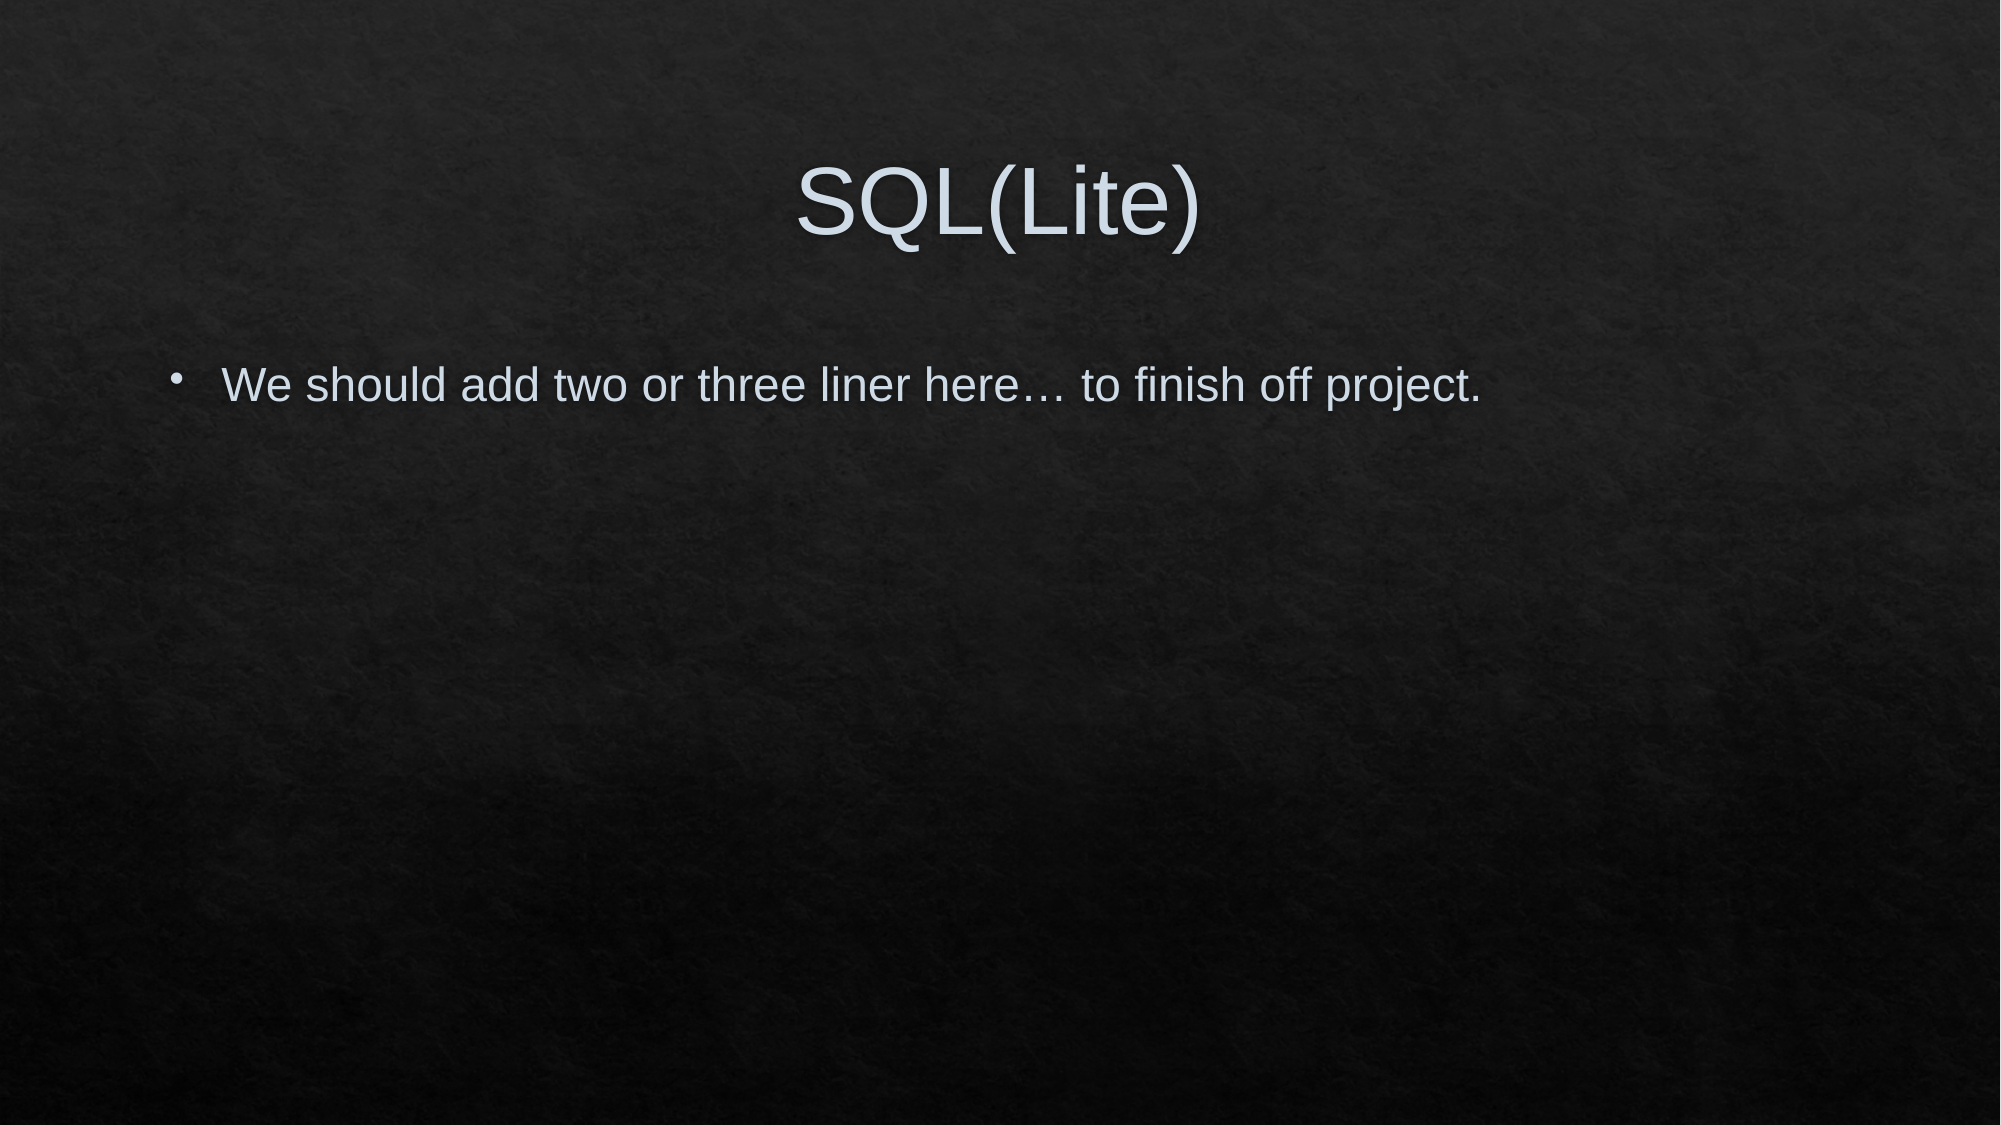

# SQL(Lite)
We should add two or three liner here… to finish off project.